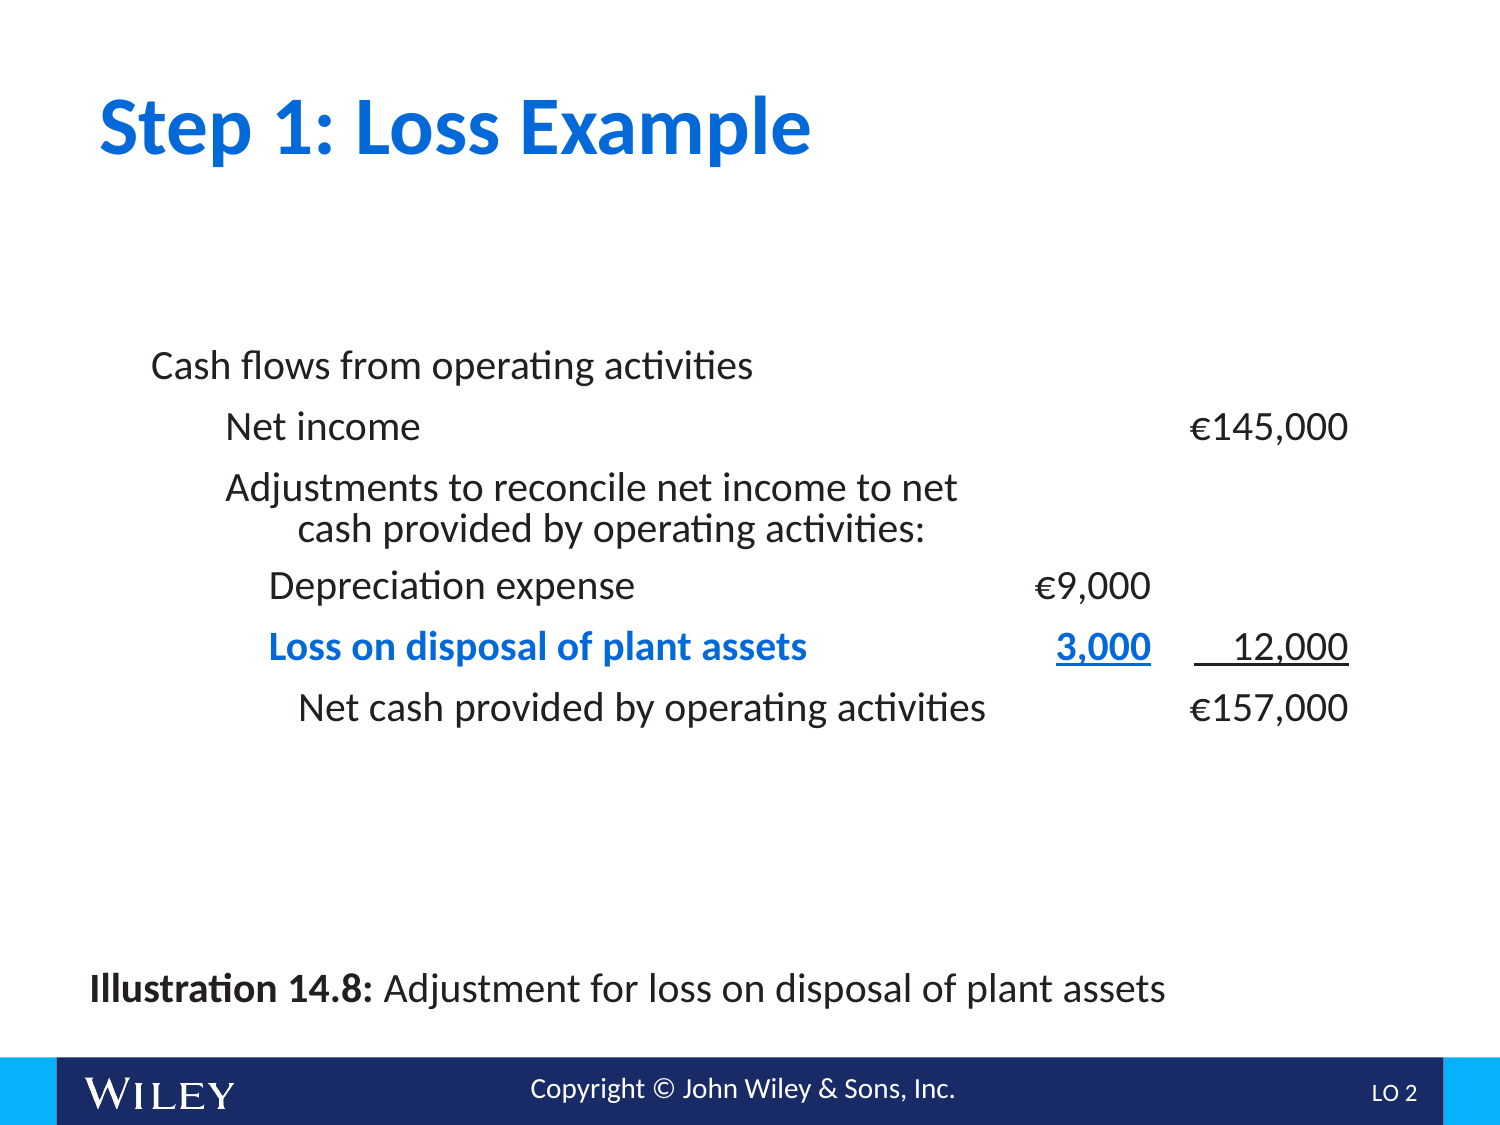

# Step 1: Loss Example
| Cash flows from operating activities |  |  |
| --- | --- | --- |
| Net income |  | €145,000 |
| Adjustments to reconcile net income to net cash provided by operating activities: |  |  |
| Depreciation expense | €9,000 |  |
| Loss on disposal of plant assets | 3,000 | 12,000 |
| Net cash provided by operating activities |  | €157,000 |
Illustration 14.8: Adjustment for loss on disposal of plant assets
L O 2